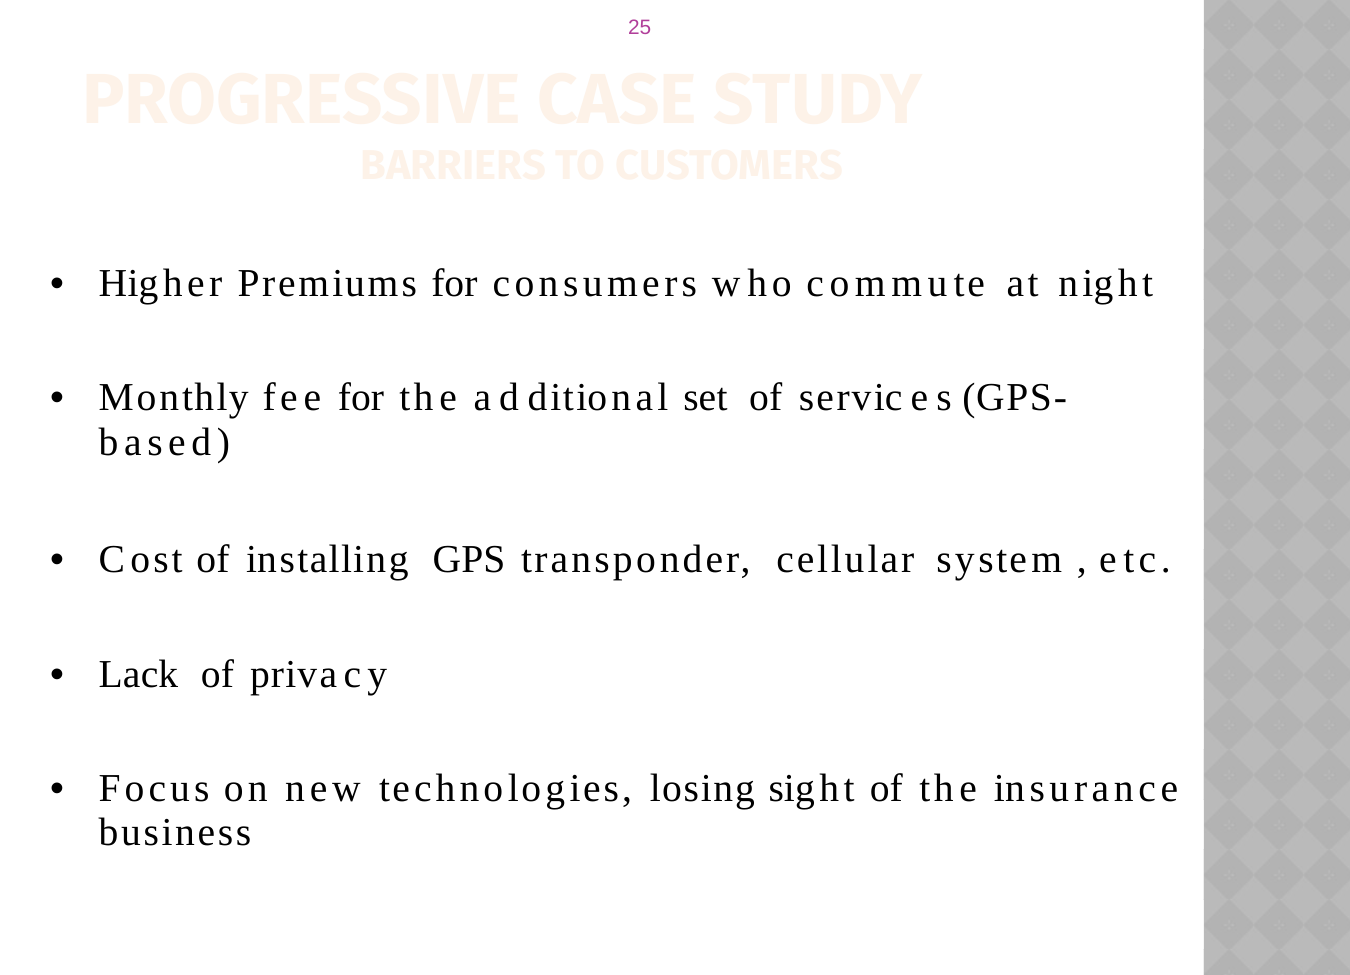

Progressive case study
Barriers to customers
•   Higher Premiums for consumers who commute at night
•   Monthly fee for the additional set  of services (GPS-
based)
•   Cost of installing  GPS transponder, cellular system , etc.
•   Lack  of privacy
•   Focus on new technologies, losing sight of the insurance
business